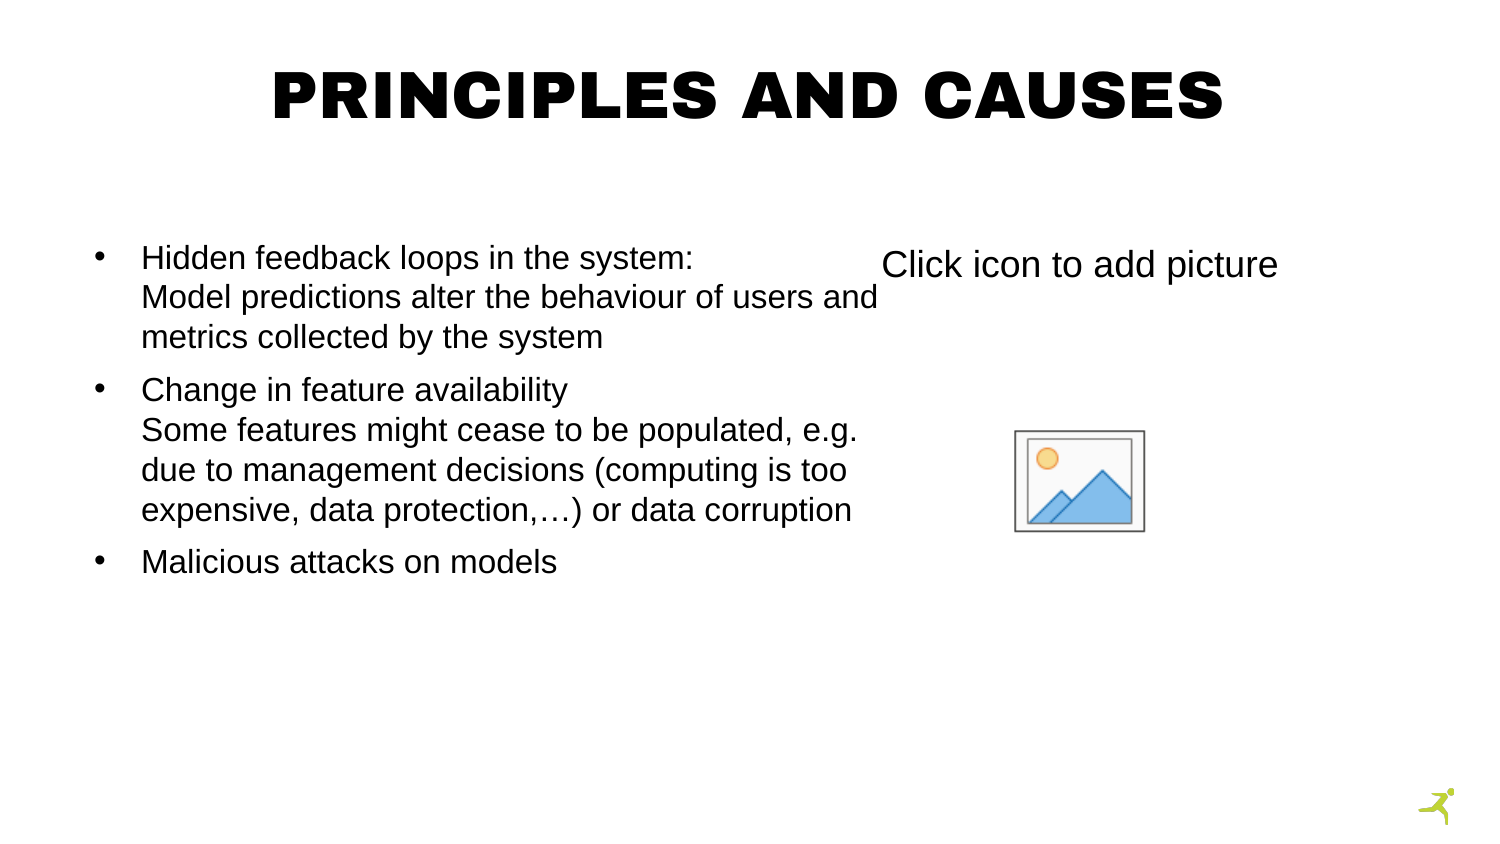

# Principles and Causes

Hidden feedback loops in the system:
Model predictions alter the behaviour of users and metrics collected by the system
Change in feature availability
Some features might cease to be populated, e.g. due to management decisions (computing is too expensive, data protection,…) or data corruption
Malicious attacks on models